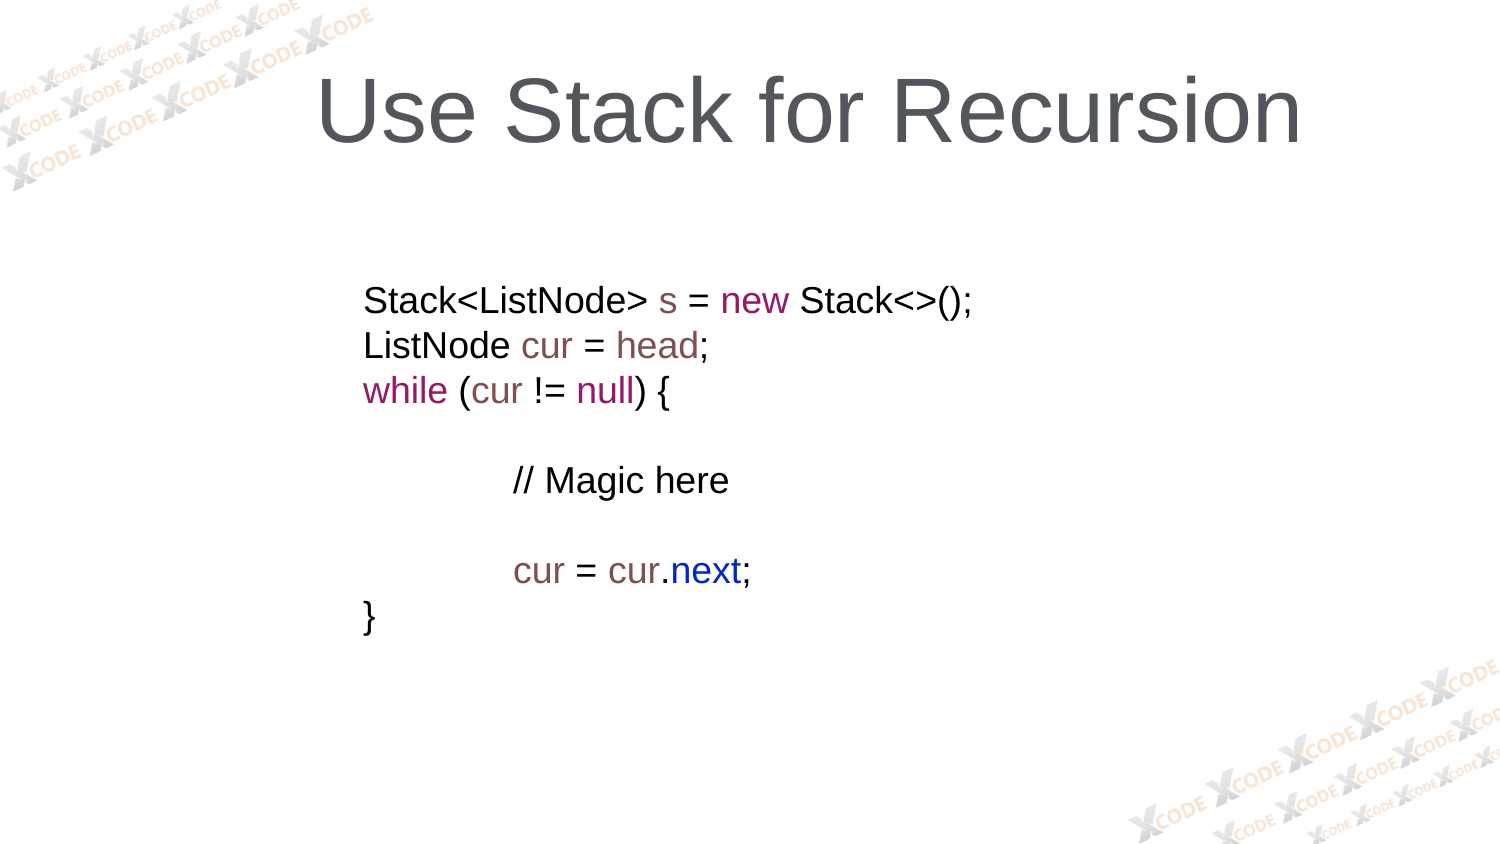

Use Stack for Recursion
Stack<ListNode> s = new Stack<>();
ListNode cur = head;
while (cur != null) {

	// Magic here

	cur = cur.next;
}